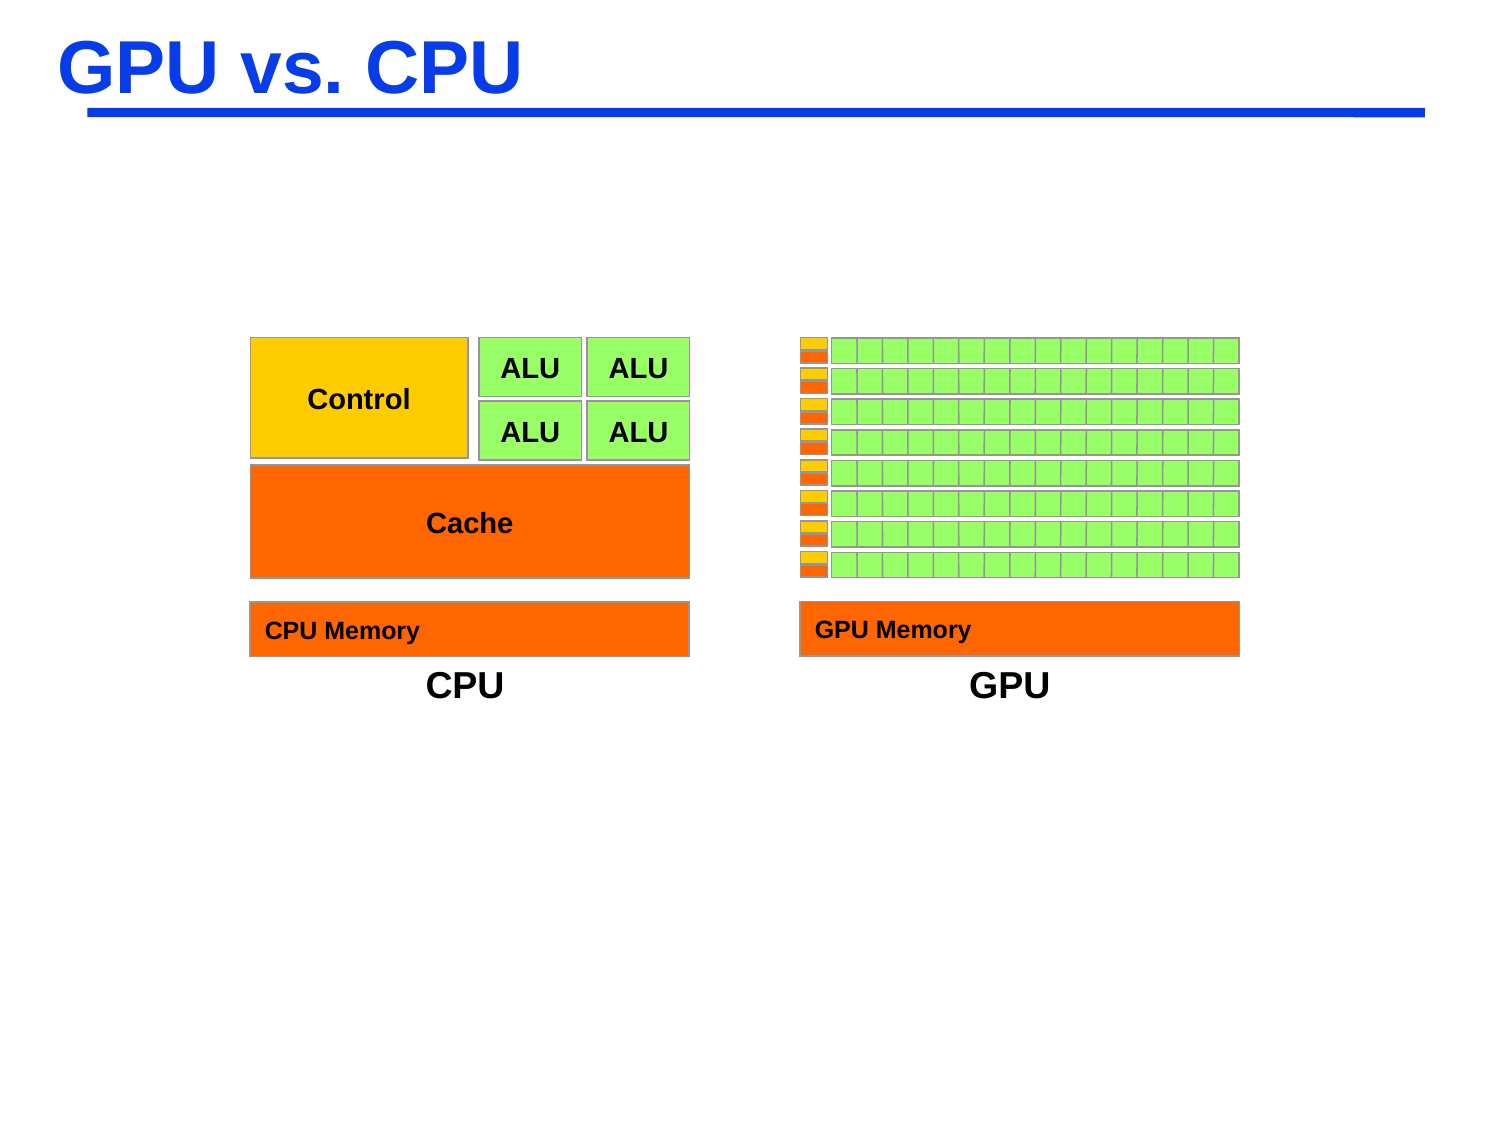

# GPU vs. CPU
Control
ALU
ALU
ALU
ALU
Cache
CPU Memory

GPU Memory
CPU
GPU